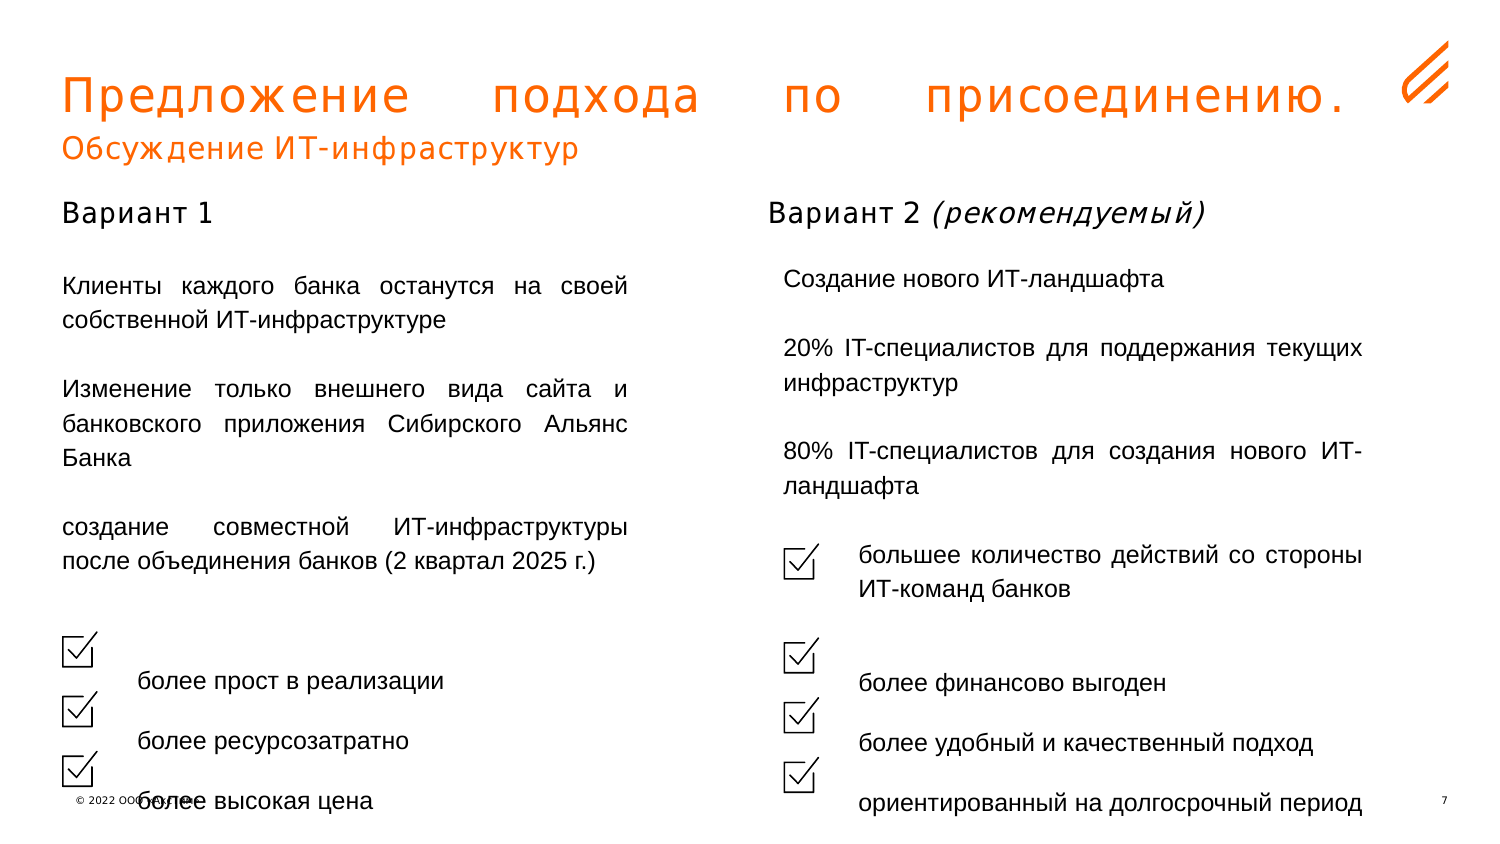

Предложение подхода по присоединению. Обсуждение ИТ-инфраструктур
Вариант 2 (рекомендуемый)
Вариант 1
Создание нового ИТ-ландшафта

20% IT-специалистов для поддержания текущих инфраструктур

80% IT-специалистов для создания нового ИТ-ландшафта

большее количество действий со стороны ИТ-команд банков

более финансово выгоден
более удобный и качественный подход
ориентированный на долгосрочный период
Клиенты каждого банка останутся на своей собственной ИТ-инфраструктуре

Изменение только внешнего вида сайта и банковского приложения Сибирского Альянс Банка

создание совместной ИТ-инфраструктуры после объединения банков (2 квартал 2025 г.)

более прост в реализации
более ресурсозатратно
более высокая цена

© 2022 ООО «АксТим»
7